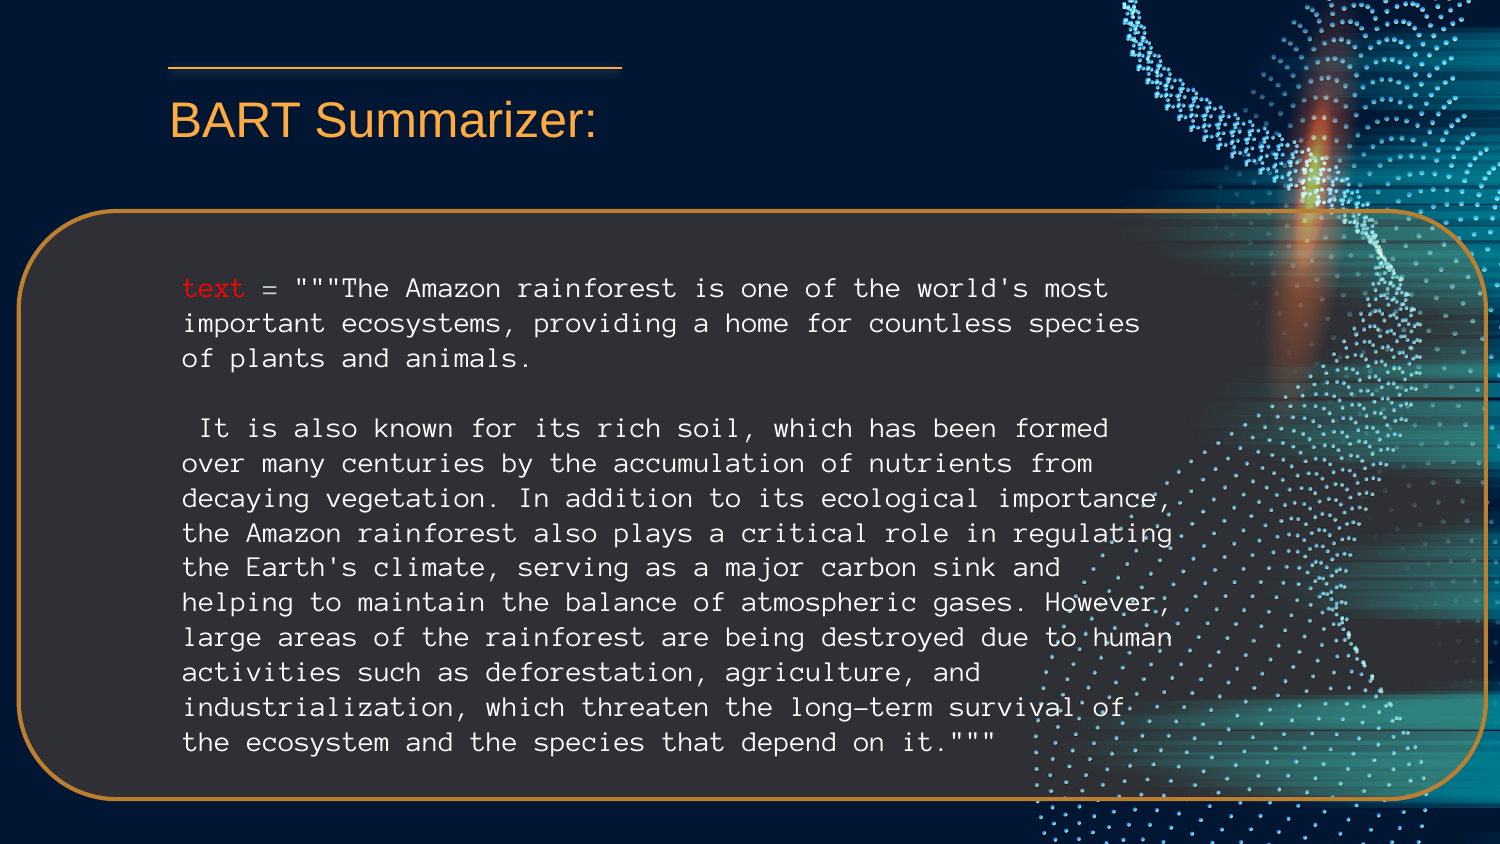

# BART Summarizer:

text = """The Amazon rainforest is one of the world's most important ecosystems, providing a home for countless species of plants and animals.
 It is also known for its rich soil, which has been formed over many centuries by the accumulation of nutrients from decaying vegetation. In addition to its ecological importance, the Amazon rainforest also plays a critical role in regulating the Earth's climate, serving as a major carbon sink and helping to maintain the balance of atmospheric gases. However, large areas of the rainforest are being destroyed due to human activities such as deforestation, agriculture, and industrialization, which threaten the long-term survival of the ecosystem and the species that depend on it."""